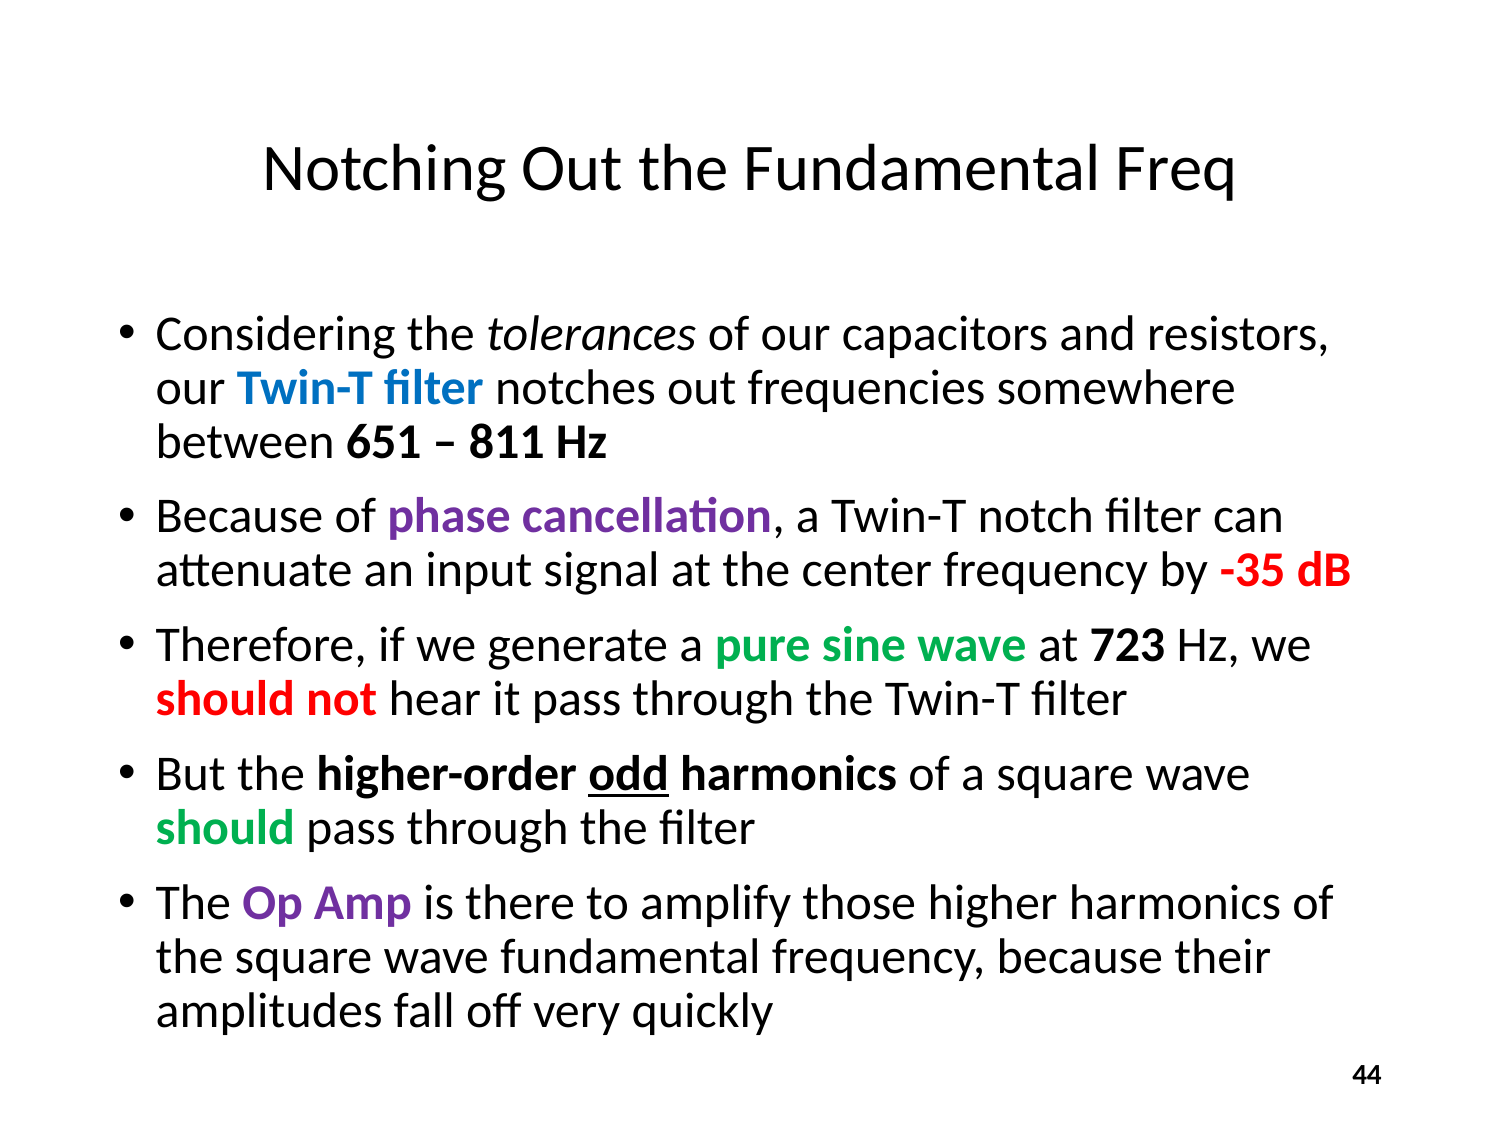

# Notching Out the Fundamental Freq
Considering the tolerances of our capacitors and resistors, our Twin-T filter notches out frequencies somewhere between 651 – 811 Hz
Because of phase cancellation, a Twin-T notch filter can attenuate an input signal at the center frequency by -35 dB
Therefore, if we generate a pure sine wave at 723 Hz, we should not hear it pass through the Twin-T filter
But the higher-order odd harmonics of a square wave should pass through the filter
The Op Amp is there to amplify those higher harmonics of the square wave fundamental frequency, because their amplitudes fall off very quickly

44